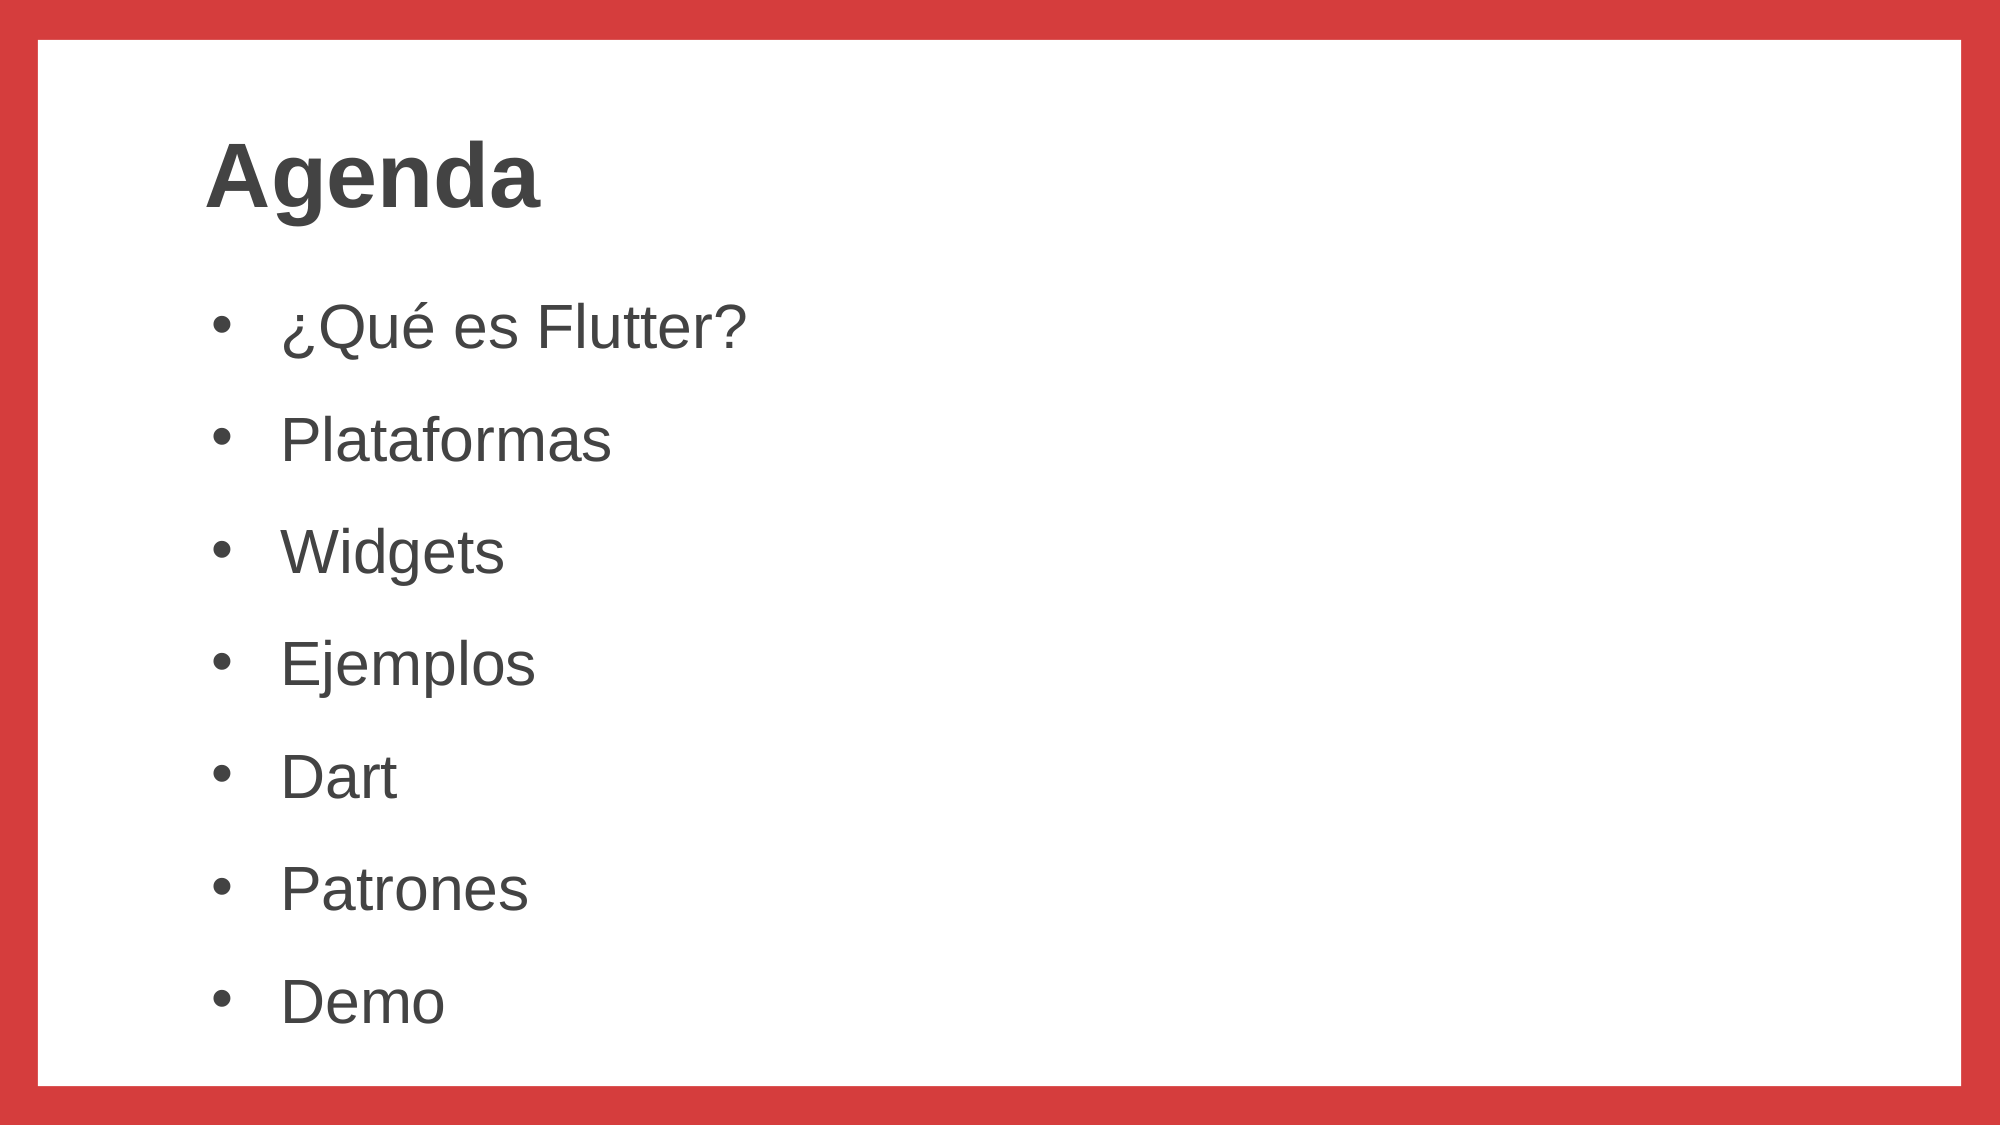

# Agenda
¿Qué es Flutter?
Plataformas
Widgets
Ejemplos
Dart
Patrones
Demo